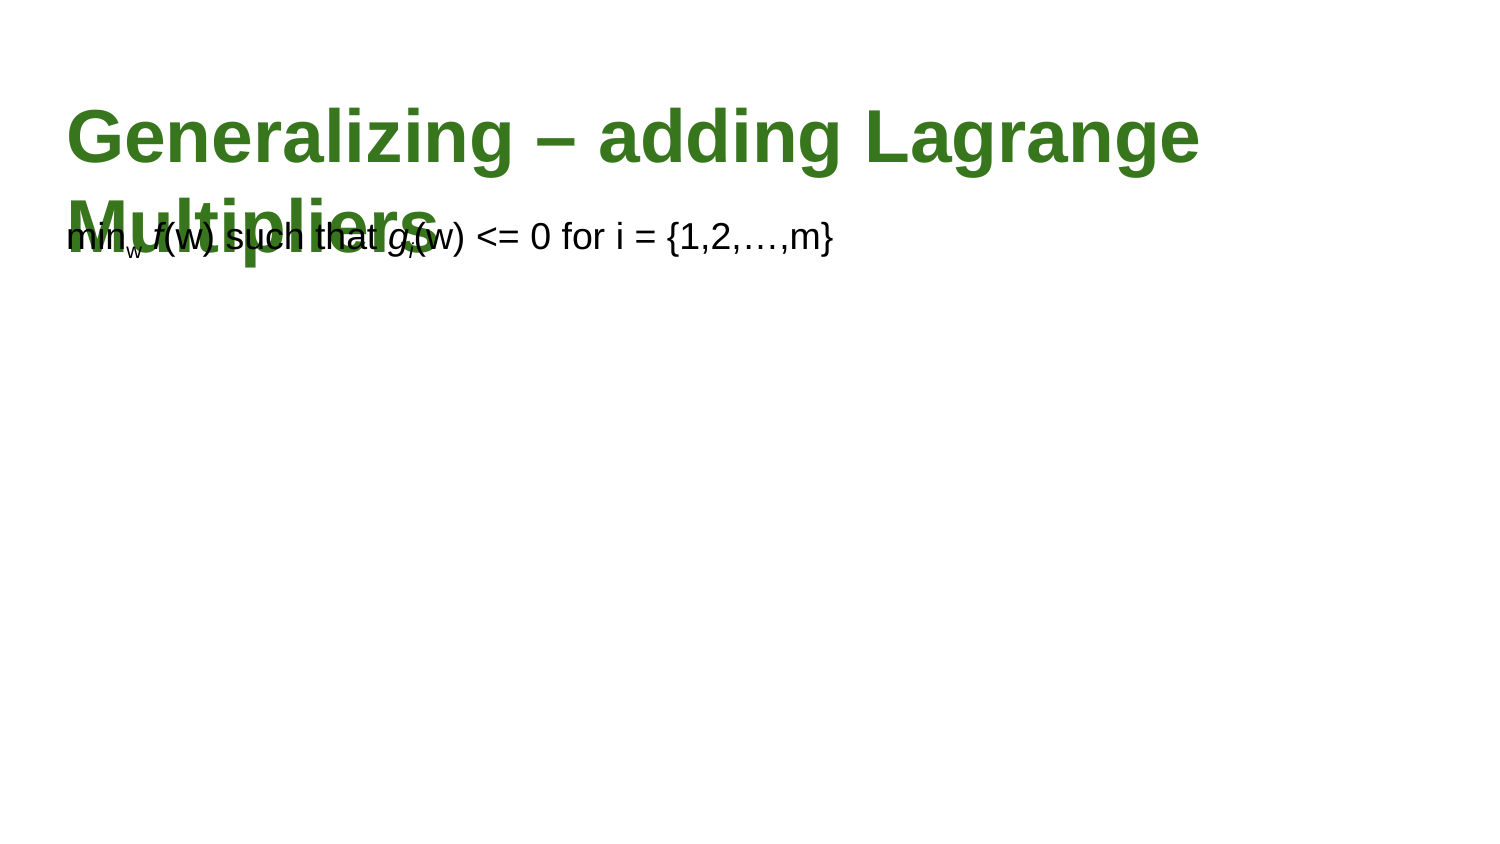

# Generalizing – adding Lagrange Multipliers
minw f(w) such that gi(w) <= 0 for i = {1,2,…,m}